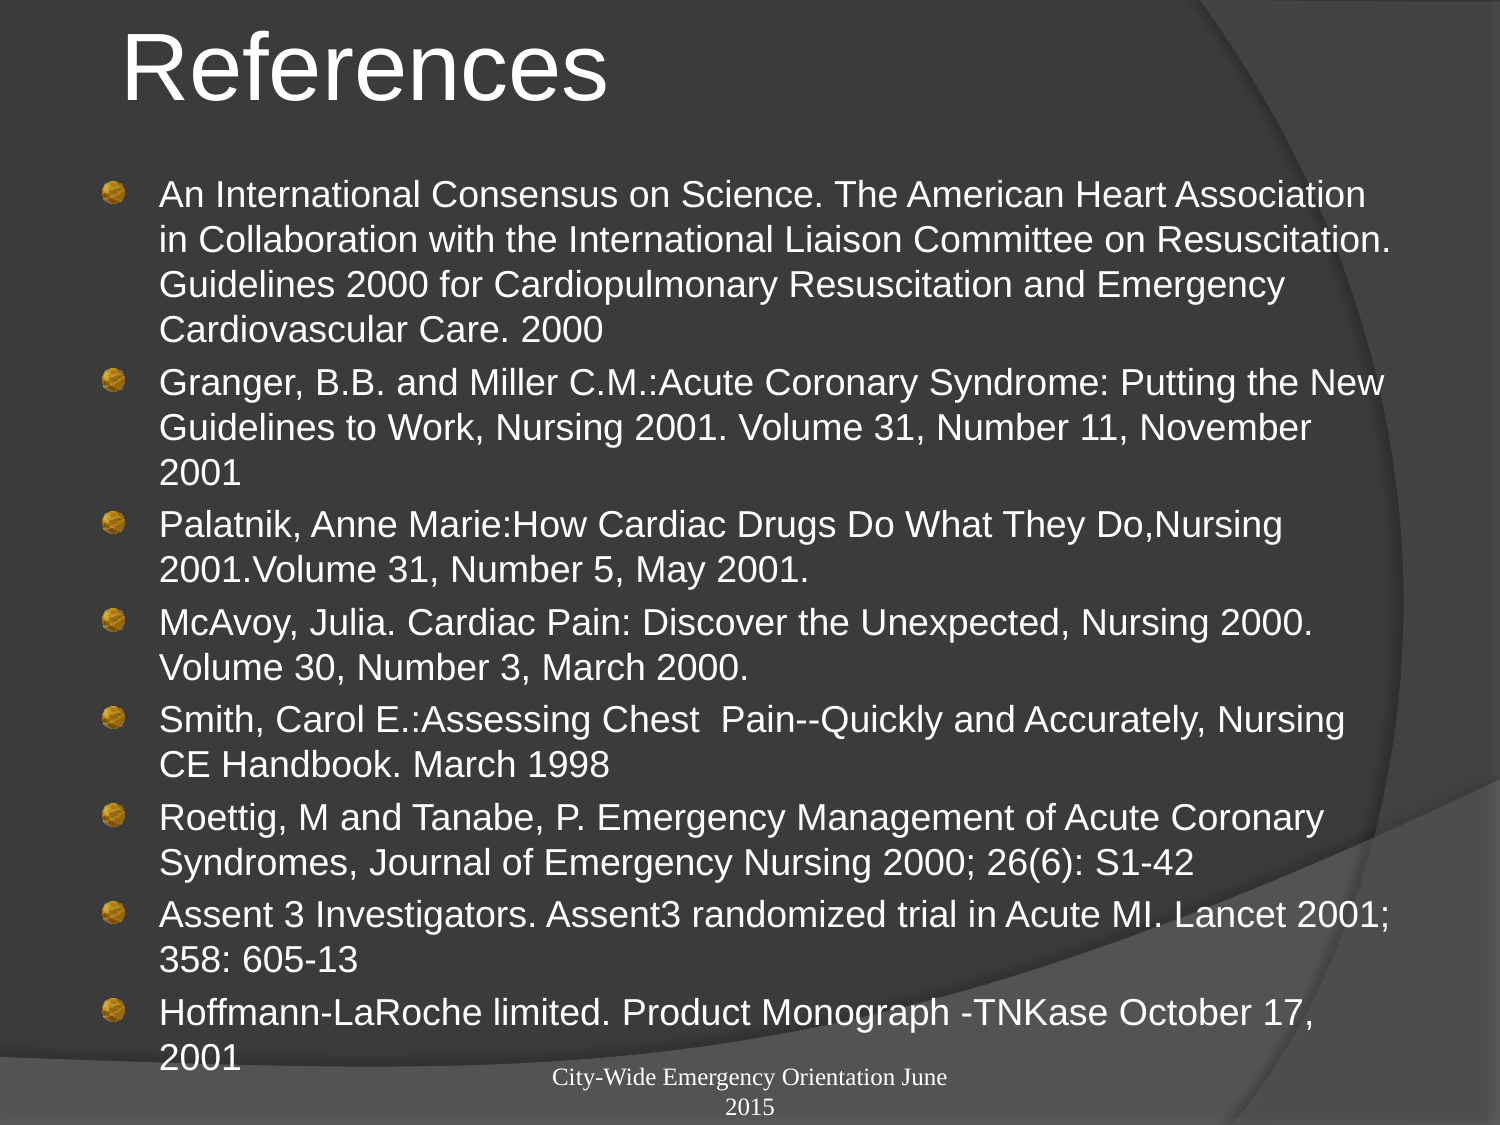

# References
An International Consensus on Science. The American Heart Association in Collaboration with the International Liaison Committee on Resuscitation. Guidelines 2000 for Cardiopulmonary Resuscitation and Emergency Cardiovascular Care. 2000
Granger, B.B. and Miller C.M.:Acute Coronary Syndrome: Putting the New Guidelines to Work, Nursing 2001. Volume 31, Number 11, November 2001
Palatnik, Anne Marie:How Cardiac Drugs Do What They Do,Nursing 2001.Volume 31, Number 5, May 2001.
McAvoy, Julia. Cardiac Pain: Discover the Unexpected, Nursing 2000. Volume 30, Number 3, March 2000.
Smith, Carol E.:Assessing Chest  Pain--Quickly and Accurately, Nursing CE Handbook. March 1998
Roettig, M and Tanabe, P. Emergency Management of Acute Coronary Syndromes, Journal of Emergency Nursing 2000; 26(6): S1-42
Assent 3 Investigators. Assent3 randomized trial in Acute MI. Lancet 2001; 358: 605-13
Hoffmann-LaRoche limited. Product Monograph -TNKase October 17, 2001

City-Wide Emergency Orientation June 2015